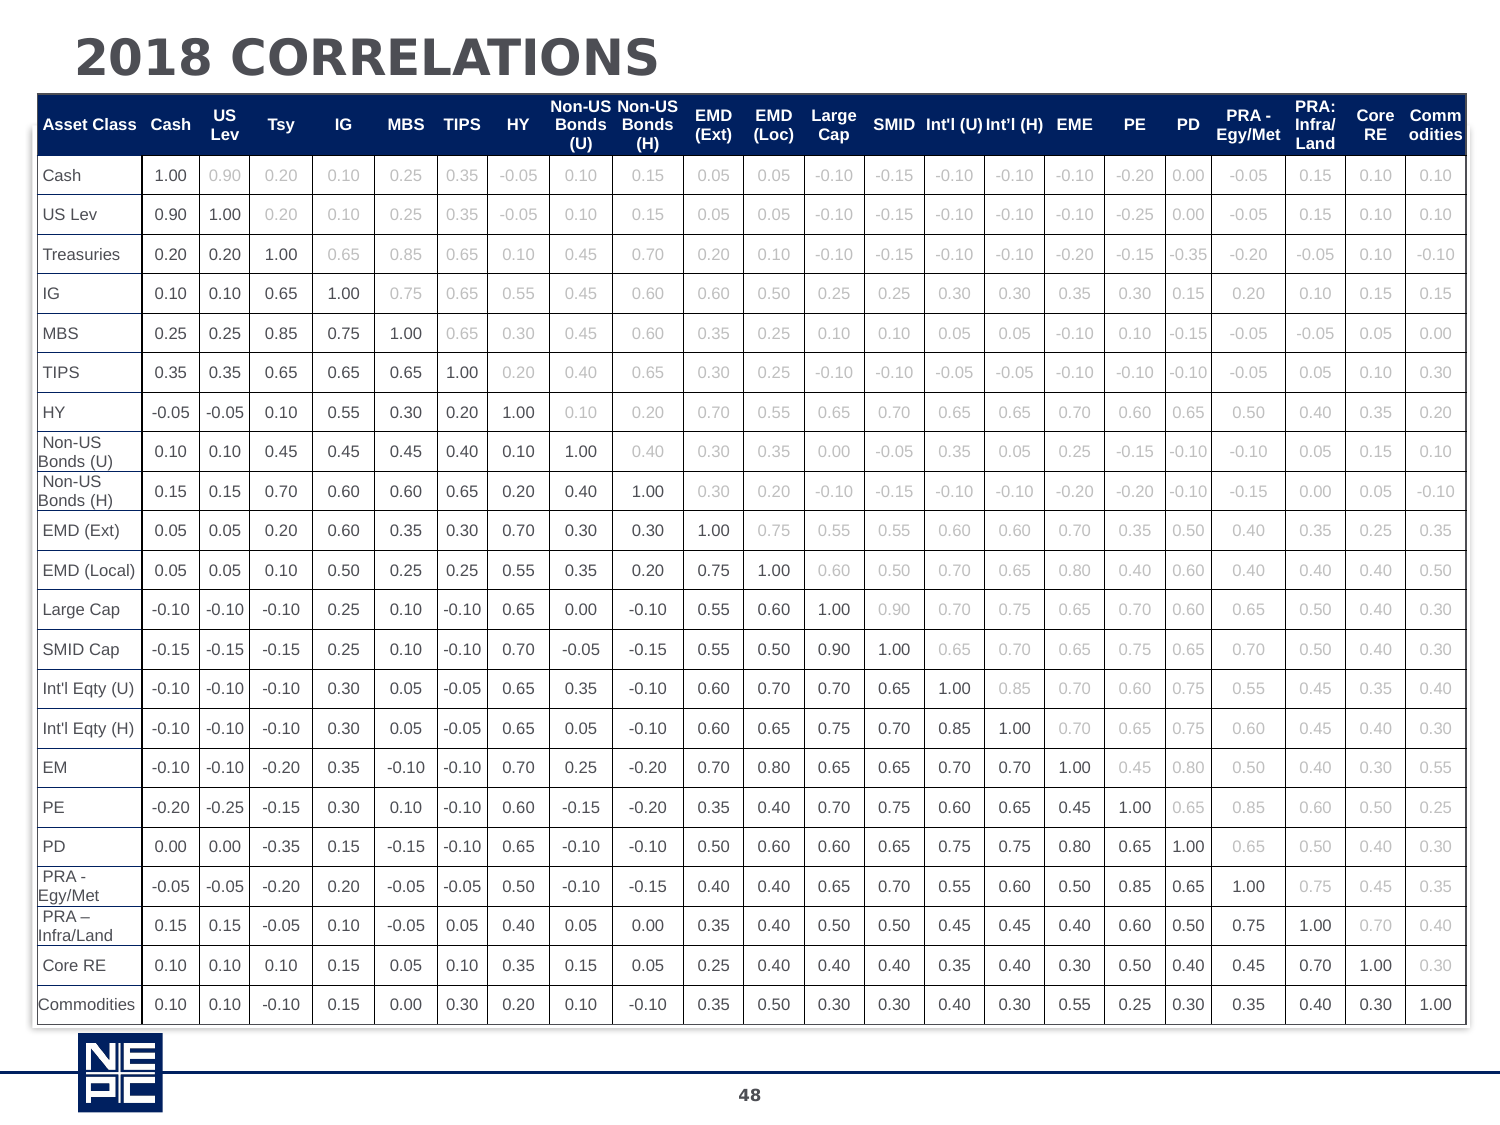

# 2018 correlations
| Asset Class | Cash | US Lev | Tsy | IG | MBS | TIPS | HY | Non-US Bonds (U) | Non-US Bonds (H) | EMD (Ext) | EMD (Loc) | Large Cap | SMID | Int'l (U) | Int’l (H) | EME | PE | PD | PRA - Egy/Met | PRA: Infra/ Land | Core RE | Commodities |
| --- | --- | --- | --- | --- | --- | --- | --- | --- | --- | --- | --- | --- | --- | --- | --- | --- | --- | --- | --- | --- | --- | --- |
| Cash | 1.00 | 0.90 | 0.20 | 0.10 | 0.25 | 0.35 | -0.05 | 0.10 | 0.15 | 0.05 | 0.05 | -0.10 | -0.15 | -0.10 | -0.10 | -0.10 | -0.20 | 0.00 | -0.05 | 0.15 | 0.10 | 0.10 |
| US Lev | 0.90 | 1.00 | 0.20 | 0.10 | 0.25 | 0.35 | -0.05 | 0.10 | 0.15 | 0.05 | 0.05 | -0.10 | -0.15 | -0.10 | -0.10 | -0.10 | -0.25 | 0.00 | -0.05 | 0.15 | 0.10 | 0.10 |
| Treasuries | 0.20 | 0.20 | 1.00 | 0.65 | 0.85 | 0.65 | 0.10 | 0.45 | 0.70 | 0.20 | 0.10 | -0.10 | -0.15 | -0.10 | -0.10 | -0.20 | -0.15 | -0.35 | -0.20 | -0.05 | 0.10 | -0.10 |
| IG | 0.10 | 0.10 | 0.65 | 1.00 | 0.75 | 0.65 | 0.55 | 0.45 | 0.60 | 0.60 | 0.50 | 0.25 | 0.25 | 0.30 | 0.30 | 0.35 | 0.30 | 0.15 | 0.20 | 0.10 | 0.15 | 0.15 |
| MBS | 0.25 | 0.25 | 0.85 | 0.75 | 1.00 | 0.65 | 0.30 | 0.45 | 0.60 | 0.35 | 0.25 | 0.10 | 0.10 | 0.05 | 0.05 | -0.10 | 0.10 | -0.15 | -0.05 | -0.05 | 0.05 | 0.00 |
| TIPS | 0.35 | 0.35 | 0.65 | 0.65 | 0.65 | 1.00 | 0.20 | 0.40 | 0.65 | 0.30 | 0.25 | -0.10 | -0.10 | -0.05 | -0.05 | -0.10 | -0.10 | -0.10 | -0.05 | 0.05 | 0.10 | 0.30 |
| HY | -0.05 | -0.05 | 0.10 | 0.55 | 0.30 | 0.20 | 1.00 | 0.10 | 0.20 | 0.70 | 0.55 | 0.65 | 0.70 | 0.65 | 0.65 | 0.70 | 0.60 | 0.65 | 0.50 | 0.40 | 0.35 | 0.20 |
| Non-US Bonds (U) | 0.10 | 0.10 | 0.45 | 0.45 | 0.45 | 0.40 | 0.10 | 1.00 | 0.40 | 0.30 | 0.35 | 0.00 | -0.05 | 0.35 | 0.05 | 0.25 | -0.15 | -0.10 | -0.10 | 0.05 | 0.15 | 0.10 |
| Non-US Bonds (H) | 0.15 | 0.15 | 0.70 | 0.60 | 0.60 | 0.65 | 0.20 | 0.40 | 1.00 | 0.30 | 0.20 | -0.10 | -0.15 | -0.10 | -0.10 | -0.20 | -0.20 | -0.10 | -0.15 | 0.00 | 0.05 | -0.10 |
| EMD (Ext) | 0.05 | 0.05 | 0.20 | 0.60 | 0.35 | 0.30 | 0.70 | 0.30 | 0.30 | 1.00 | 0.75 | 0.55 | 0.55 | 0.60 | 0.60 | 0.70 | 0.35 | 0.50 | 0.40 | 0.35 | 0.25 | 0.35 |
| EMD (Local) | 0.05 | 0.05 | 0.10 | 0.50 | 0.25 | 0.25 | 0.55 | 0.35 | 0.20 | 0.75 | 1.00 | 0.60 | 0.50 | 0.70 | 0.65 | 0.80 | 0.40 | 0.60 | 0.40 | 0.40 | 0.40 | 0.50 |
| Large Cap | -0.10 | -0.10 | -0.10 | 0.25 | 0.10 | -0.10 | 0.65 | 0.00 | -0.10 | 0.55 | 0.60 | 1.00 | 0.90 | 0.70 | 0.75 | 0.65 | 0.70 | 0.60 | 0.65 | 0.50 | 0.40 | 0.30 |
| SMID Cap | -0.15 | -0.15 | -0.15 | 0.25 | 0.10 | -0.10 | 0.70 | -0.05 | -0.15 | 0.55 | 0.50 | 0.90 | 1.00 | 0.65 | 0.70 | 0.65 | 0.75 | 0.65 | 0.70 | 0.50 | 0.40 | 0.30 |
| Int'l Eqty (U) | -0.10 | -0.10 | -0.10 | 0.30 | 0.05 | -0.05 | 0.65 | 0.35 | -0.10 | 0.60 | 0.70 | 0.70 | 0.65 | 1.00 | 0.85 | 0.70 | 0.60 | 0.75 | 0.55 | 0.45 | 0.35 | 0.40 |
| Int'l Eqty (H) | -0.10 | -0.10 | -0.10 | 0.30 | 0.05 | -0.05 | 0.65 | 0.05 | -0.10 | 0.60 | 0.65 | 0.75 | 0.70 | 0.85 | 1.00 | 0.70 | 0.65 | 0.75 | 0.60 | 0.45 | 0.40 | 0.30 |
| EM | -0.10 | -0.10 | -0.20 | 0.35 | -0.10 | -0.10 | 0.70 | 0.25 | -0.20 | 0.70 | 0.80 | 0.65 | 0.65 | 0.70 | 0.70 | 1.00 | 0.45 | 0.80 | 0.50 | 0.40 | 0.30 | 0.55 |
| PE | -0.20 | -0.25 | -0.15 | 0.30 | 0.10 | -0.10 | 0.60 | -0.15 | -0.20 | 0.35 | 0.40 | 0.70 | 0.75 | 0.60 | 0.65 | 0.45 | 1.00 | 0.65 | 0.85 | 0.60 | 0.50 | 0.25 |
| PD | 0.00 | 0.00 | -0.35 | 0.15 | -0.15 | -0.10 | 0.65 | -0.10 | -0.10 | 0.50 | 0.60 | 0.60 | 0.65 | 0.75 | 0.75 | 0.80 | 0.65 | 1.00 | 0.65 | 0.50 | 0.40 | 0.30 |
| PRA - Egy/Met | -0.05 | -0.05 | -0.20 | 0.20 | -0.05 | -0.05 | 0.50 | -0.10 | -0.15 | 0.40 | 0.40 | 0.65 | 0.70 | 0.55 | 0.60 | 0.50 | 0.85 | 0.65 | 1.00 | 0.75 | 0.45 | 0.35 |
| PRA – Infra/Land | 0.15 | 0.15 | -0.05 | 0.10 | -0.05 | 0.05 | 0.40 | 0.05 | 0.00 | 0.35 | 0.40 | 0.50 | 0.50 | 0.45 | 0.45 | 0.40 | 0.60 | 0.50 | 0.75 | 1.00 | 0.70 | 0.40 |
| Core RE | 0.10 | 0.10 | 0.10 | 0.15 | 0.05 | 0.10 | 0.35 | 0.15 | 0.05 | 0.25 | 0.40 | 0.40 | 0.40 | 0.35 | 0.40 | 0.30 | 0.50 | 0.40 | 0.45 | 0.70 | 1.00 | 0.30 |
| Commodities | 0.10 | 0.10 | -0.10 | 0.15 | 0.00 | 0.30 | 0.20 | 0.10 | -0.10 | 0.35 | 0.50 | 0.30 | 0.30 | 0.40 | 0.30 | 0.55 | 0.25 | 0.30 | 0.35 | 0.40 | 0.30 | 1.00 |
48